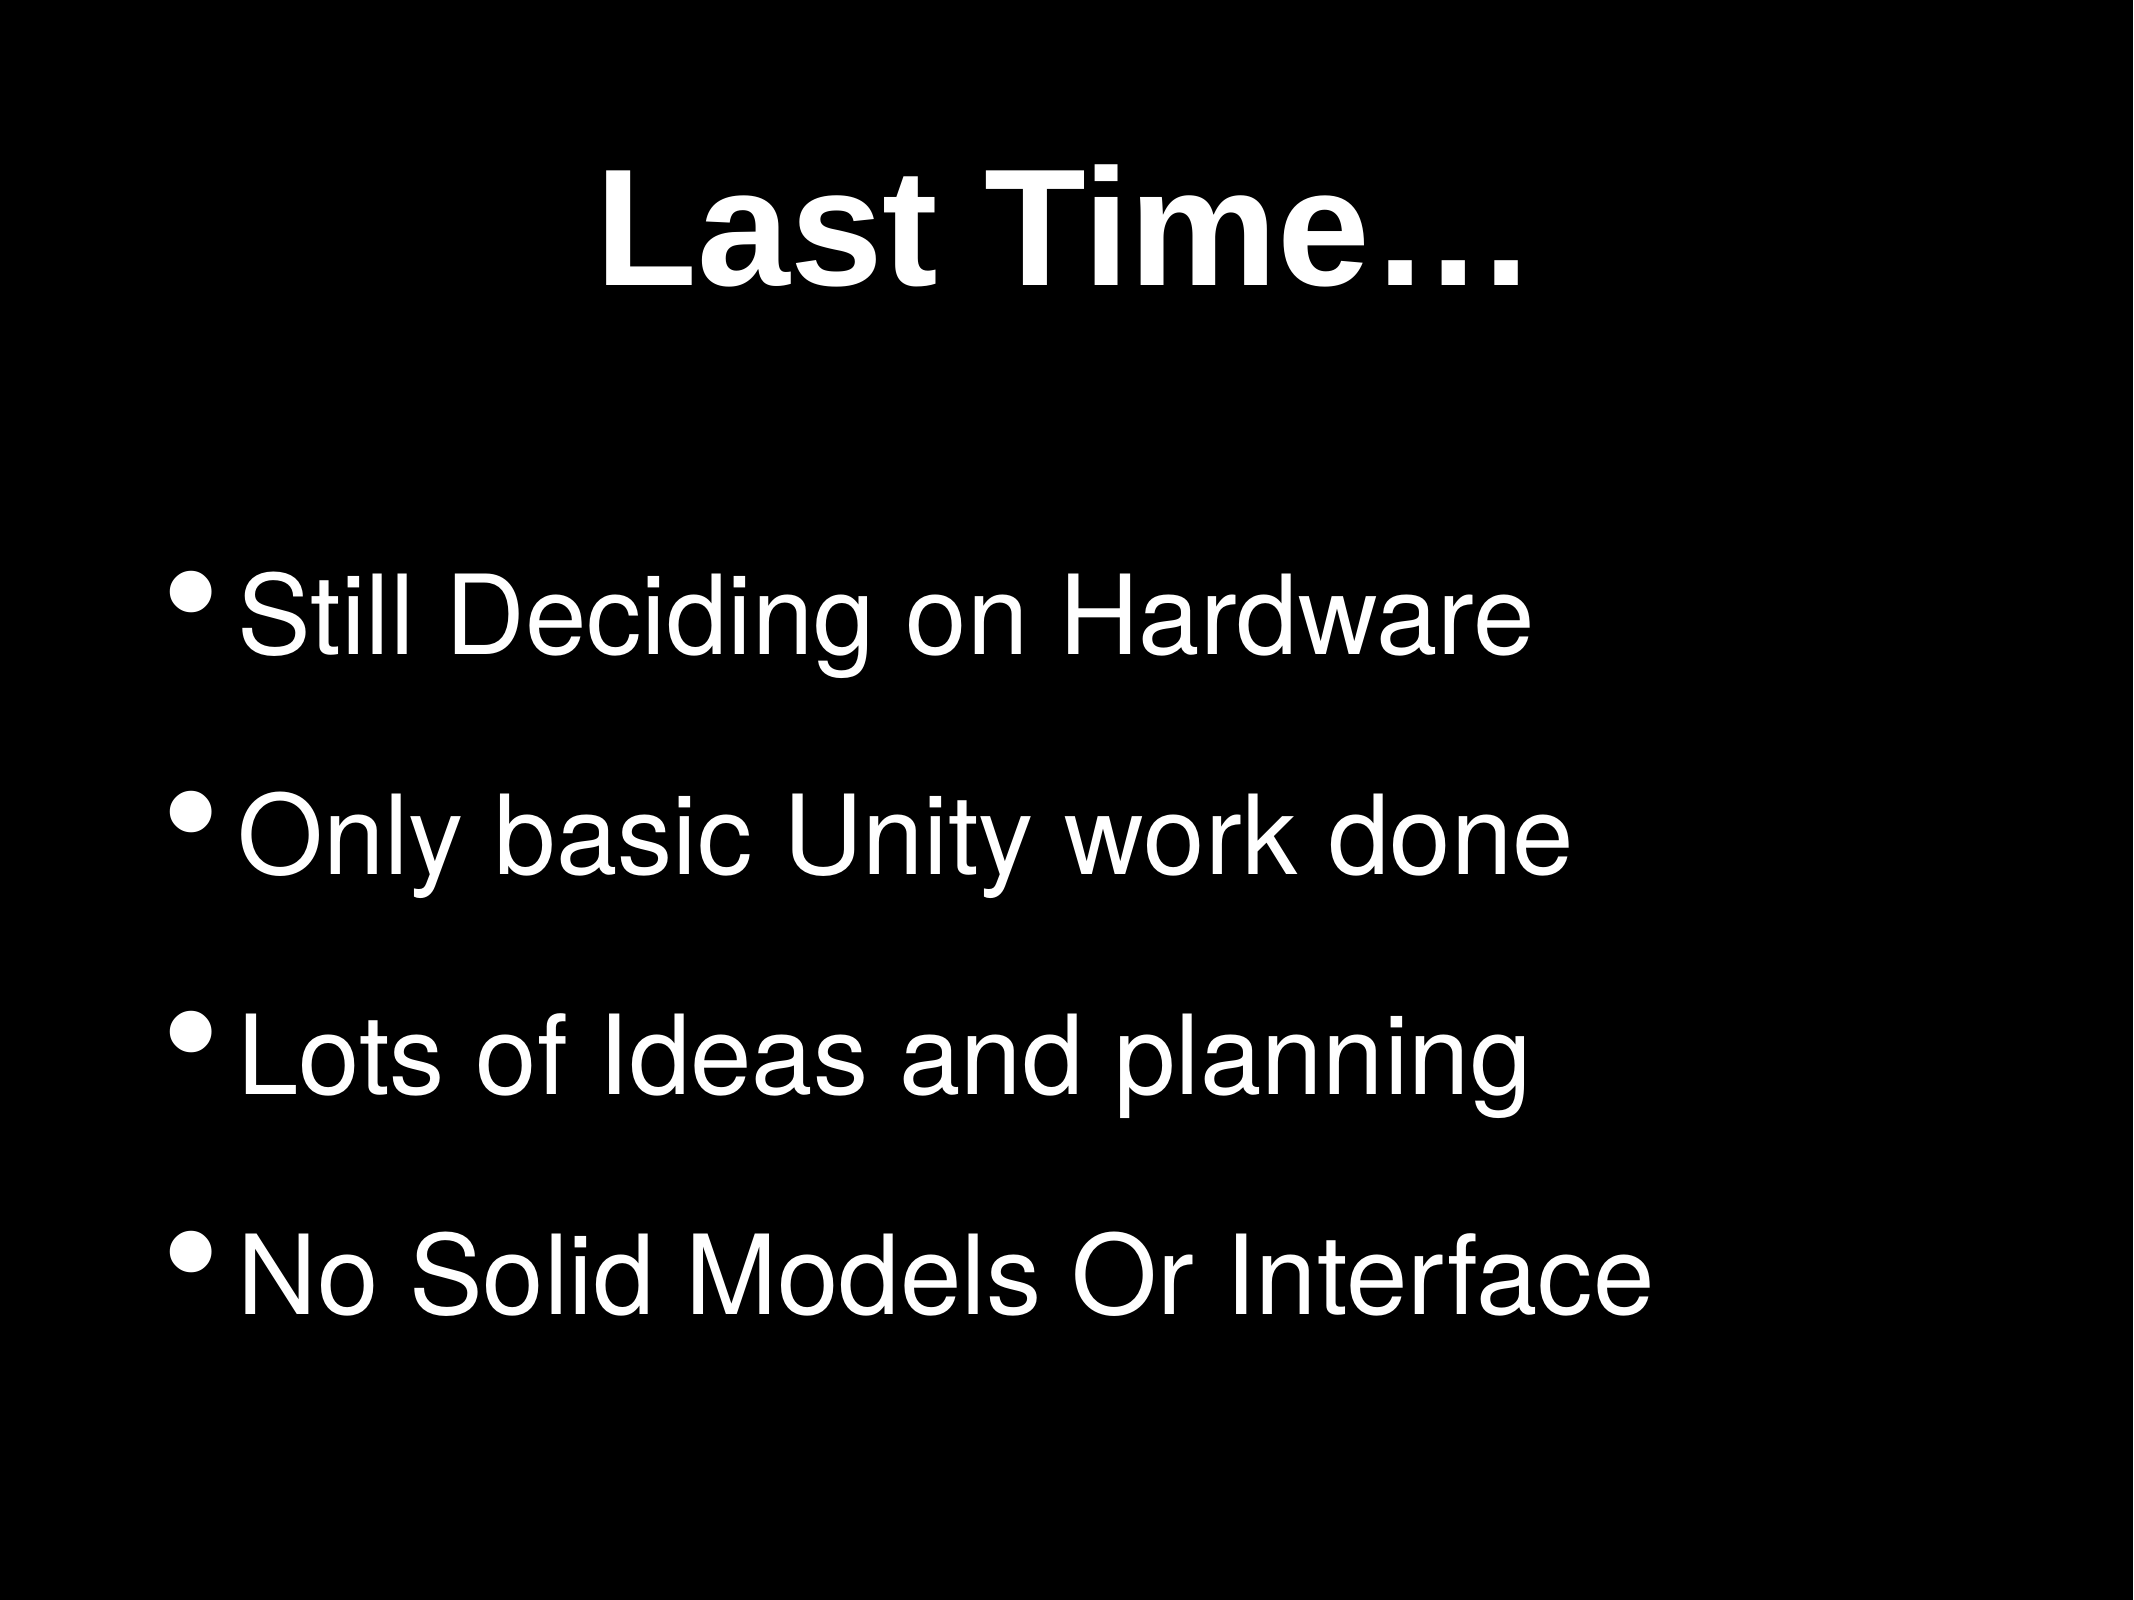

# Last Time…
Still Deciding on Hardware
Only basic Unity work done
Lots of Ideas and planning
No Solid Models Or Interface